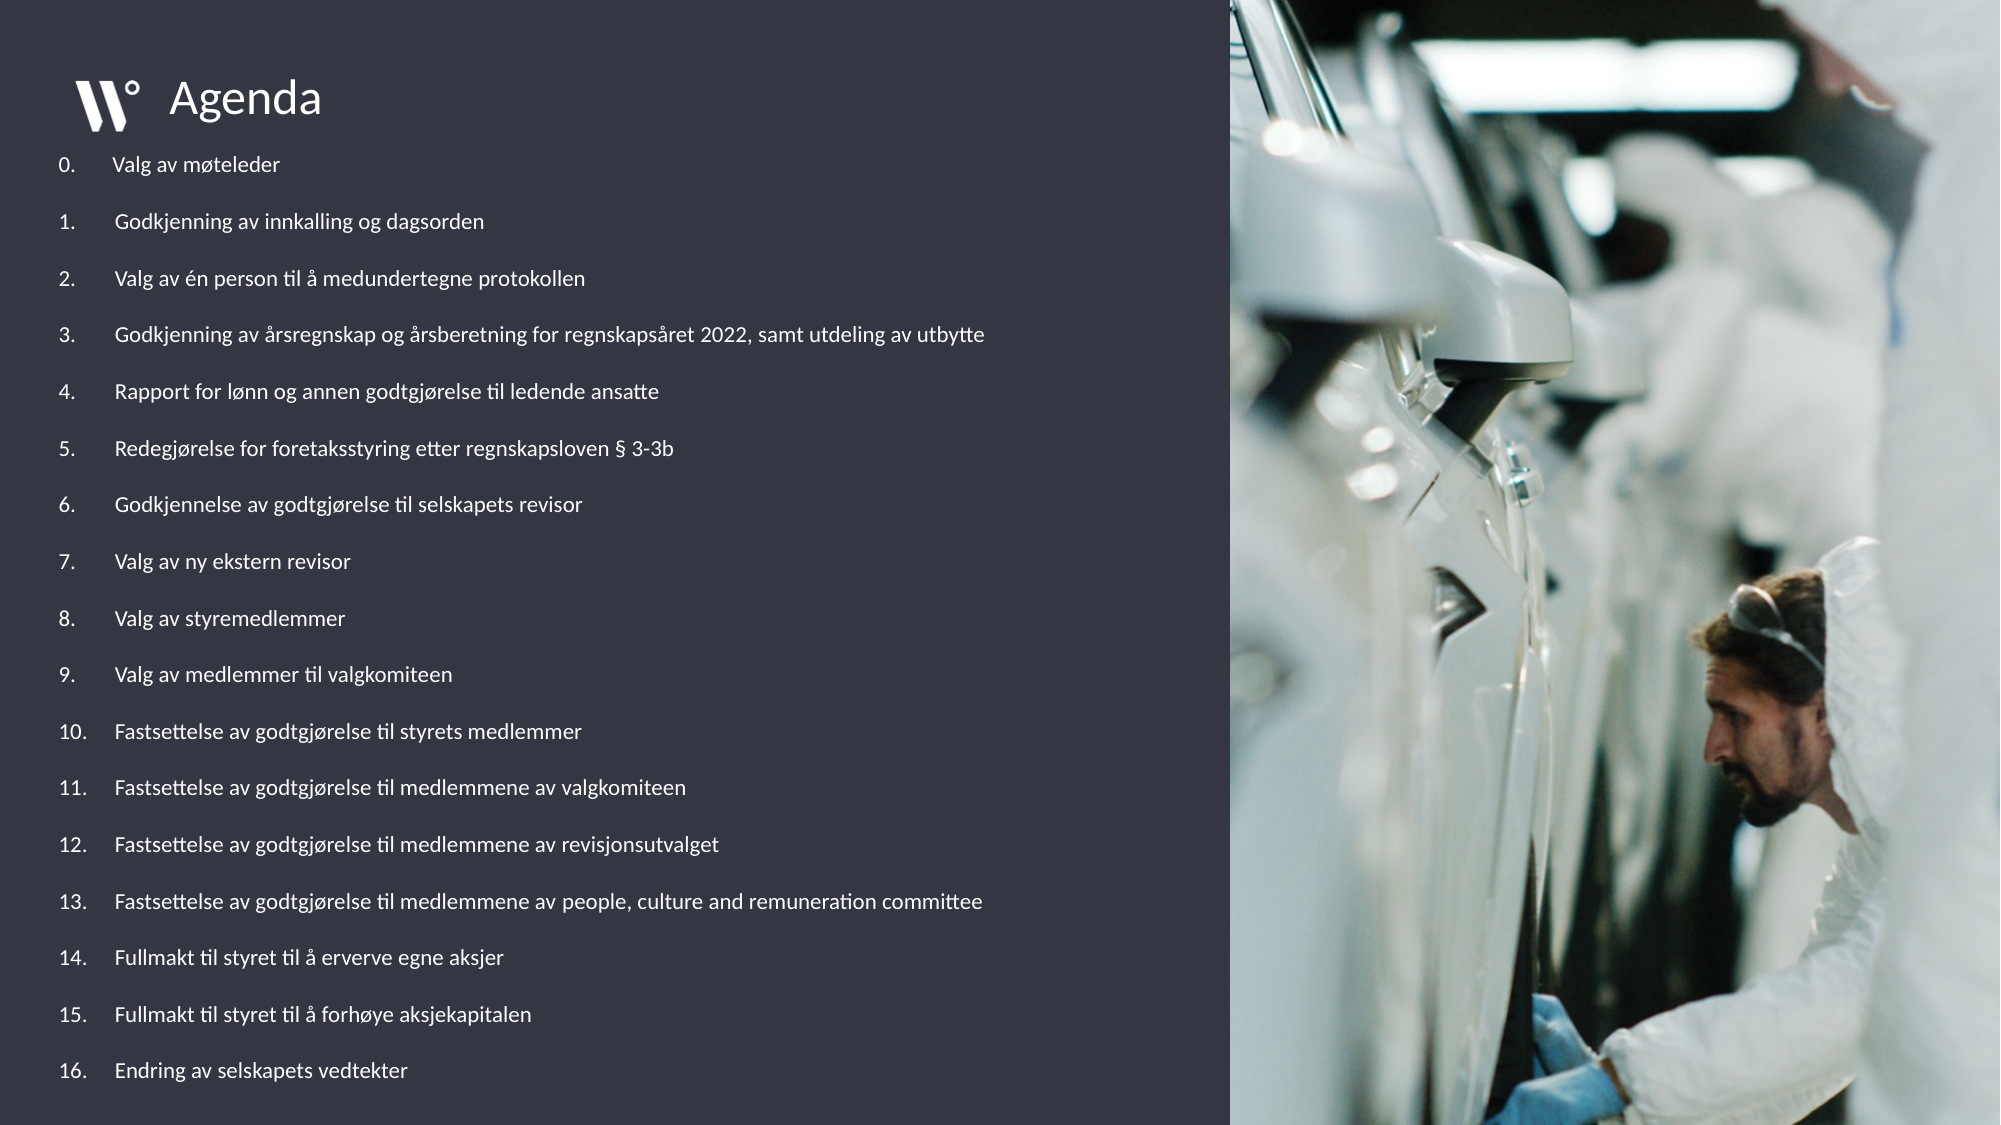

# Agenda
0.       Valg av møteleder
Godkjenning av innkalling og dagsorden
Valg av én person til å medundertegne protokollen
Godkjenning av årsregnskap og årsberetning for regnskapsåret 2022, samt utdeling av utbytte
Rapport for lønn og annen godtgjørelse til ledende ansatte
Redegjørelse for foretaksstyring etter regnskapsloven § 3-3b
Godkjennelse av godtgjørelse til selskapets revisor
Valg av ny ekstern revisor
Valg av styremedlemmer
Valg av medlemmer til valgkomiteen
Fastsettelse av godtgjørelse til styrets medlemmer
Fastsettelse av godtgjørelse til medlemmene av valgkomiteen
Fastsettelse av godtgjørelse til medlemmene av revisjonsutvalget
Fastsettelse av godtgjørelse til medlemmene av people, culture and remuneration committee
Fullmakt til styret til å erverve egne aksjer
Fullmakt til styret til å forhøye aksjekapitalen
Endring av selskapets vedtekter